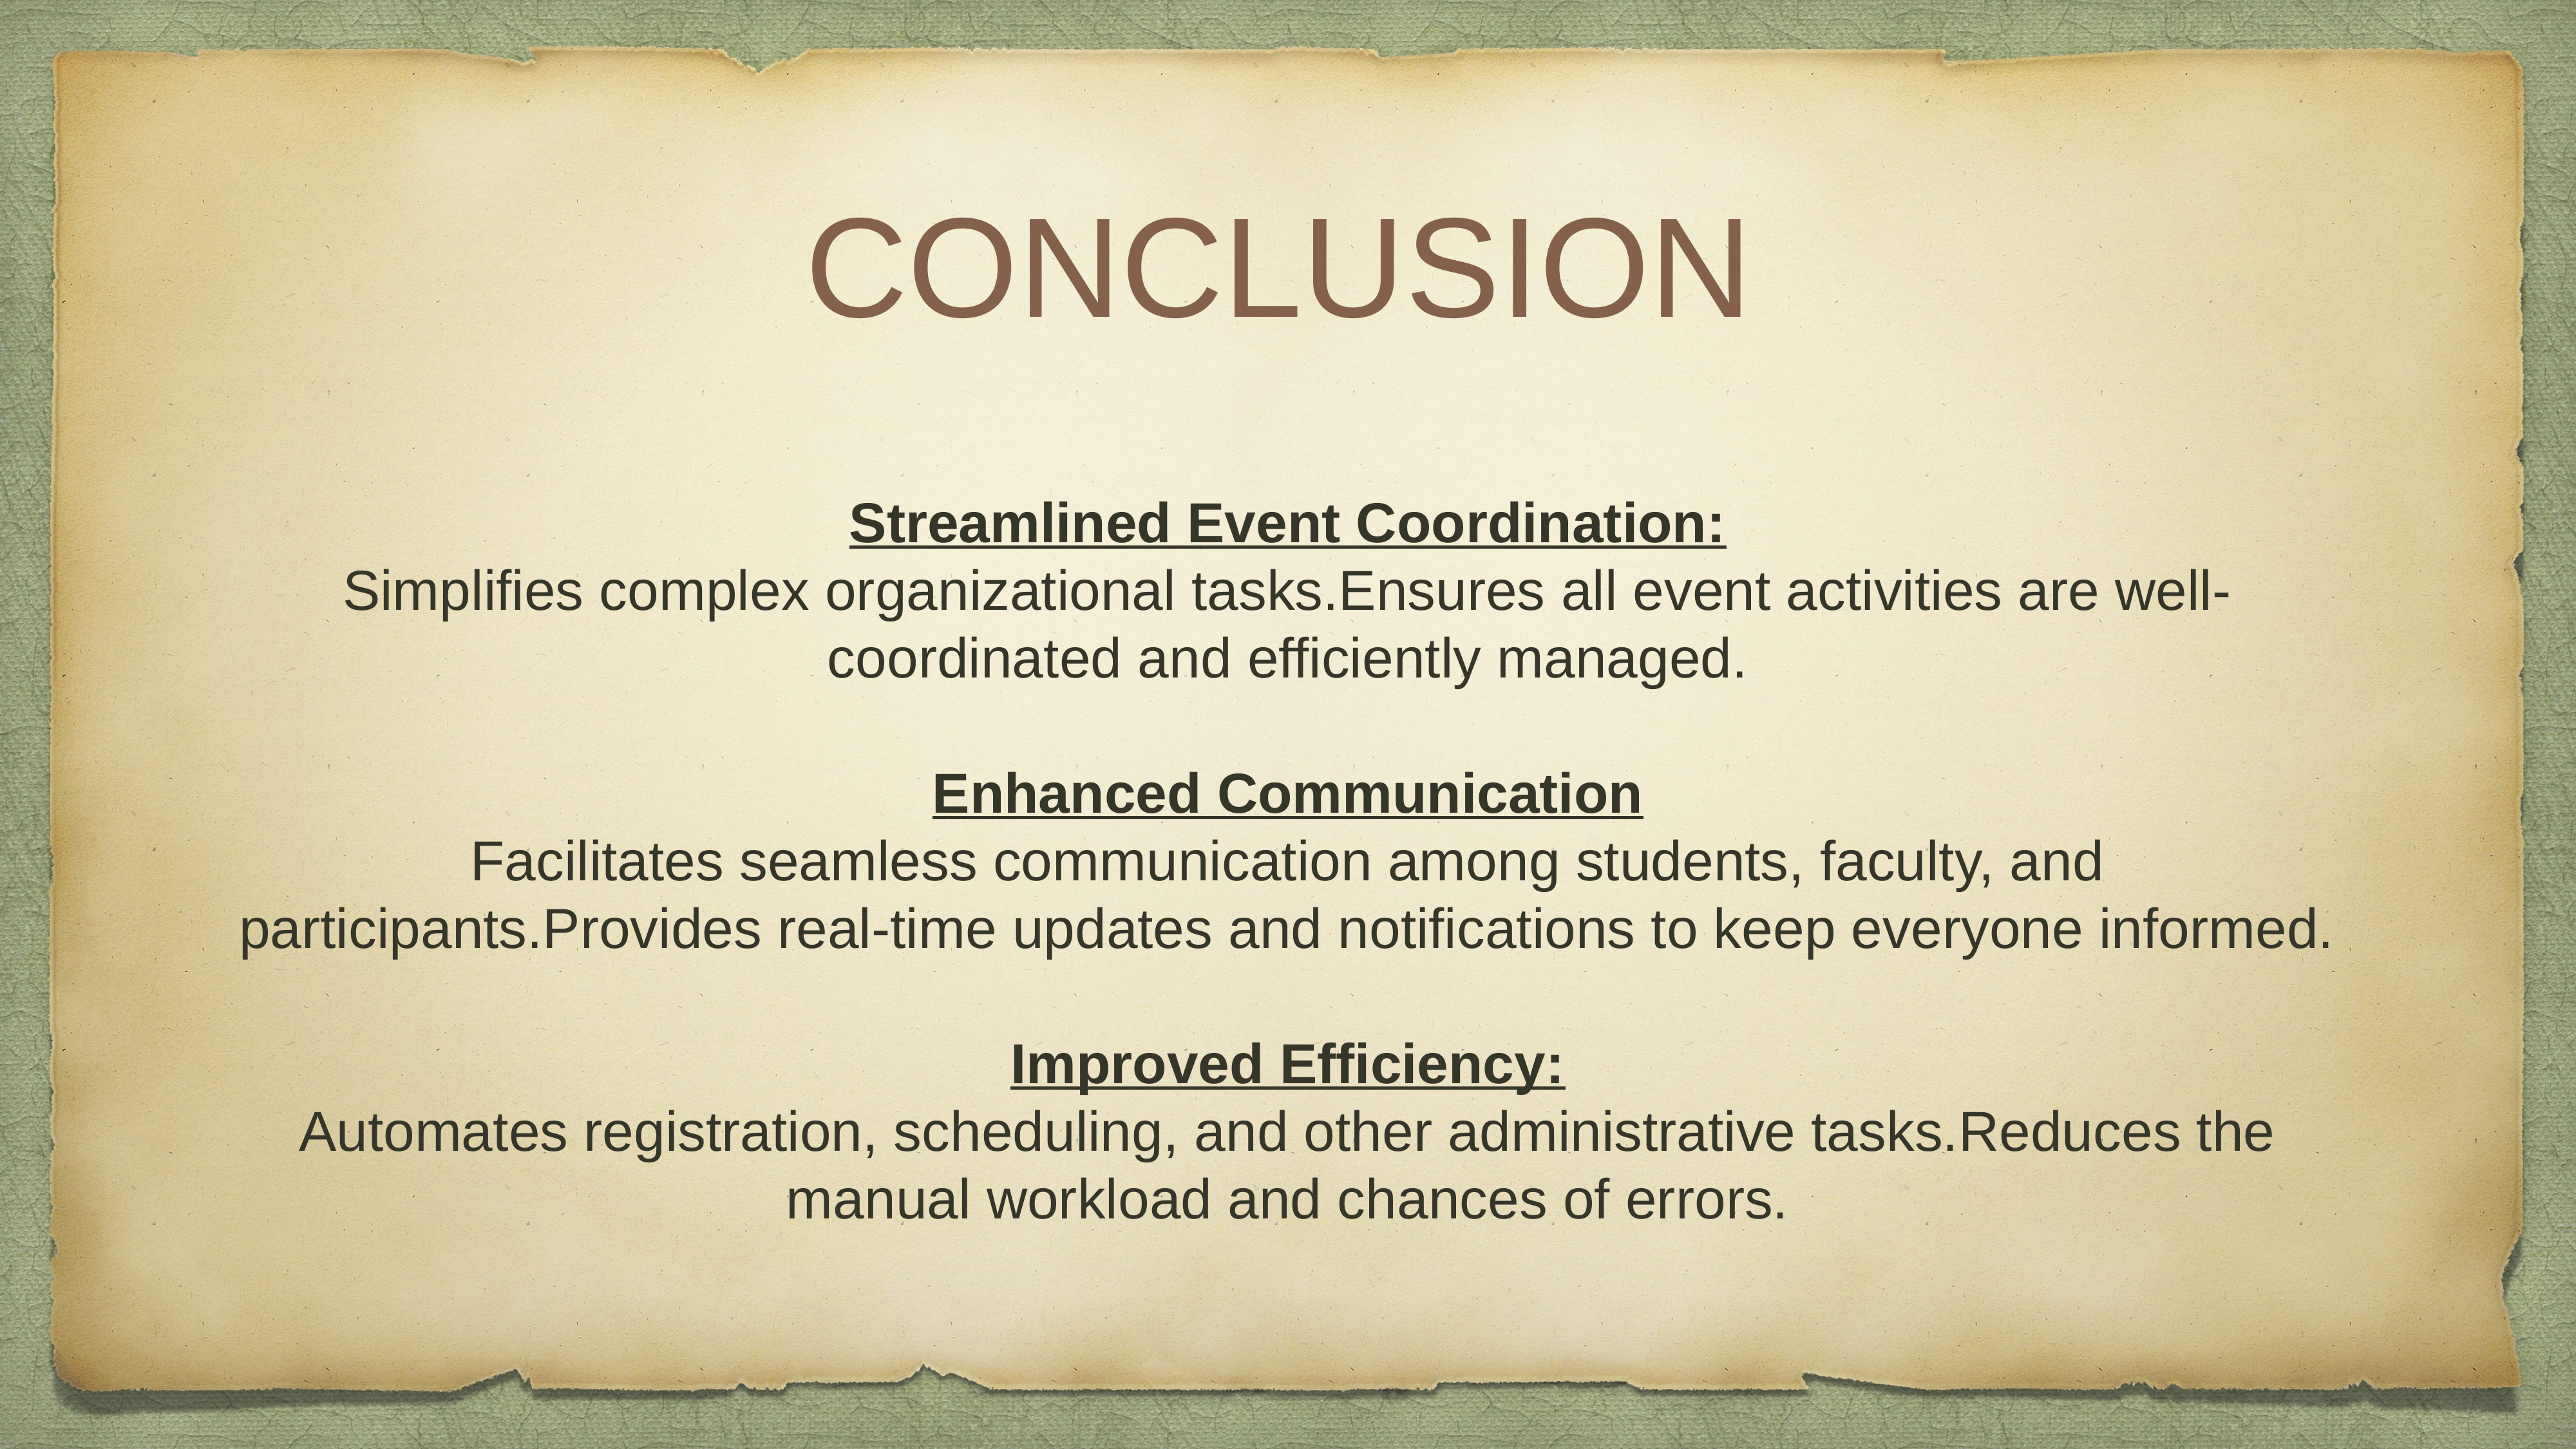

# CONCLUSION
Streamlined Event Coordination:
Simplifies complex organizational tasks.Ensures all event activities are well-coordinated and efficiently managed.

Enhanced Communication
Facilitates seamless communication among students, faculty, and participants.Provides real-time updates and notifications to keep everyone informed.

Improved Efficiency:
Automates registration, scheduling, and other administrative tasks.Reduces the manual workload and chances of errors.